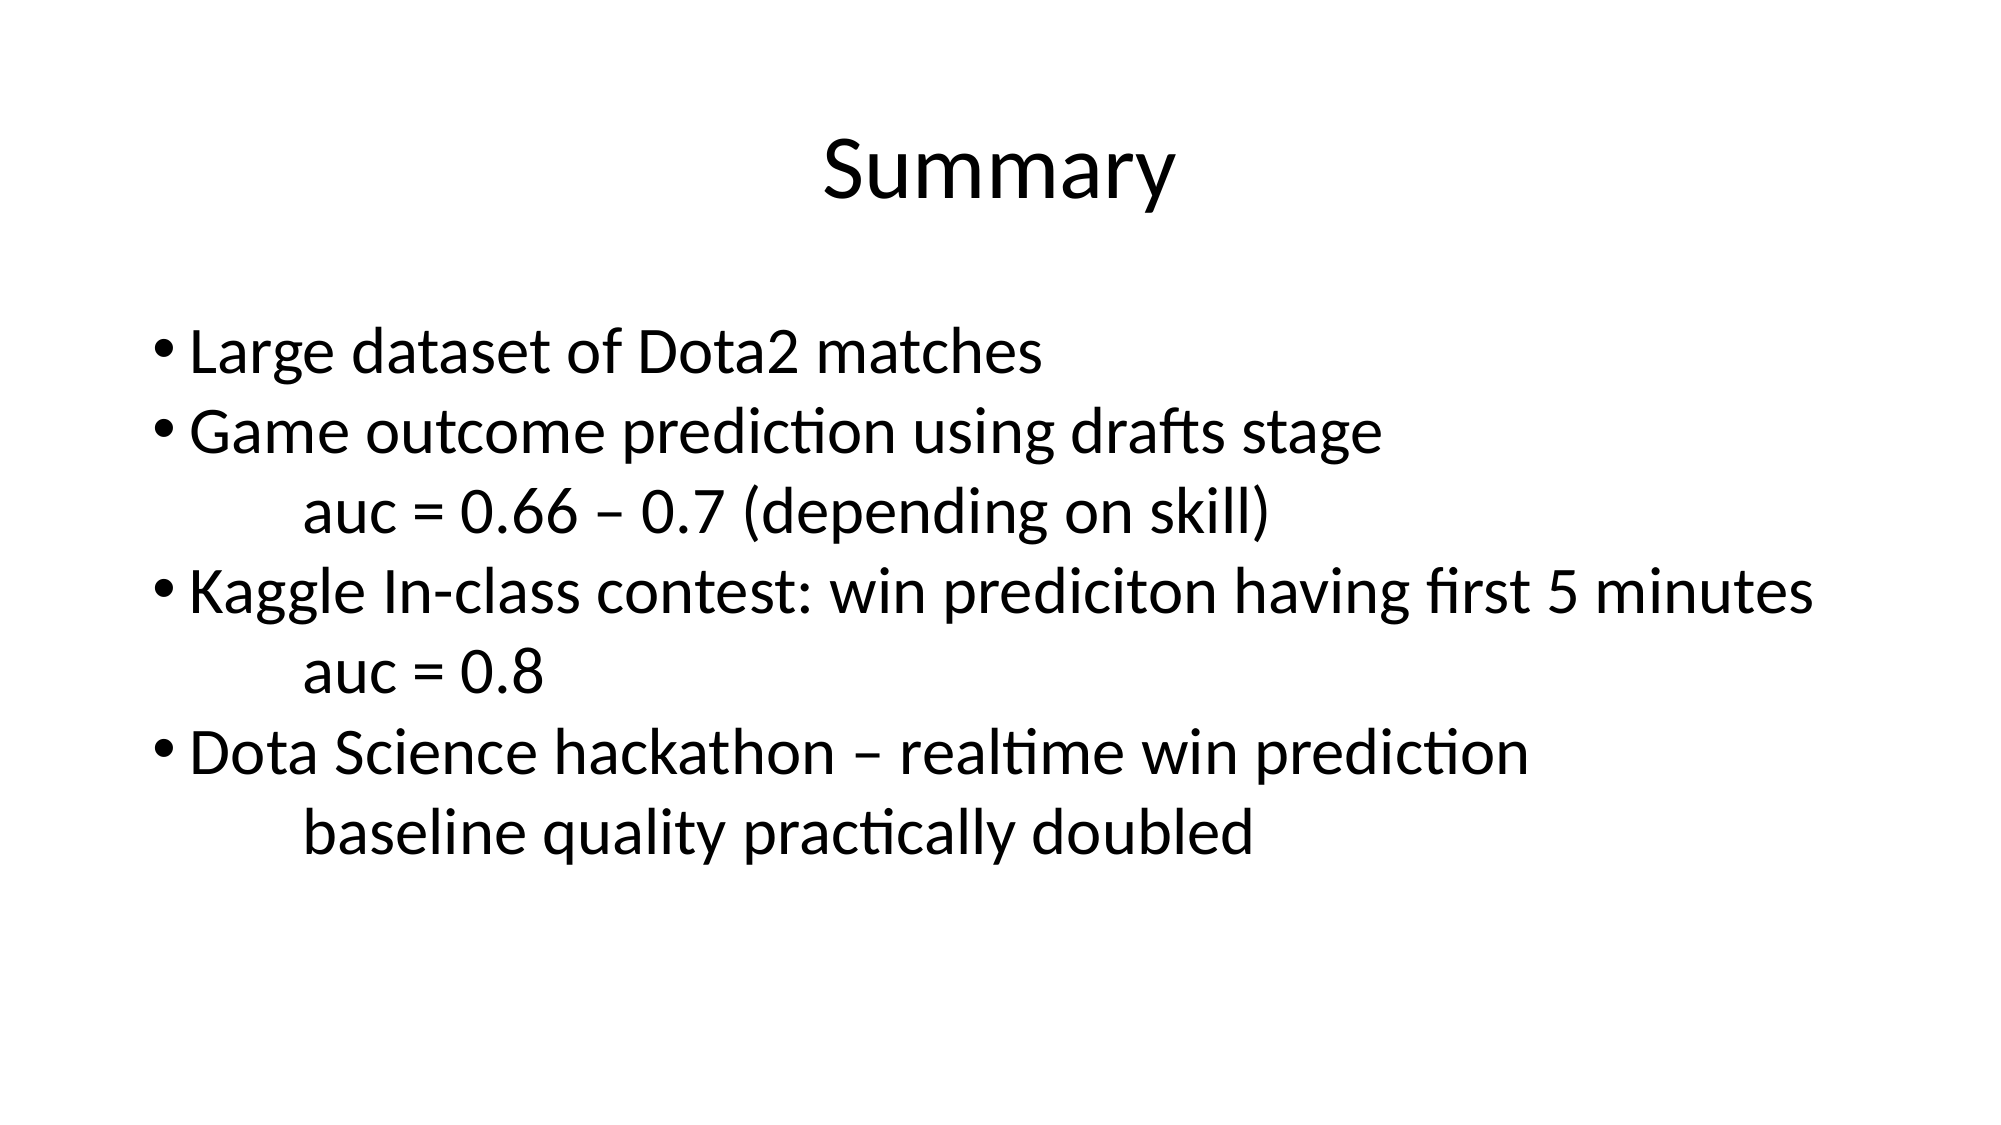

# Summary
Large dataset of Dota2 matches
Game outcome prediction using drafts stage
	auc = 0.66 – 0.7 (depending on skill)
Kaggle In-class contest: win prediciton having first 5 minutes
	auc = 0.8
Dota Science hackathon – realtime win prediction
	baseline quality practically doubled